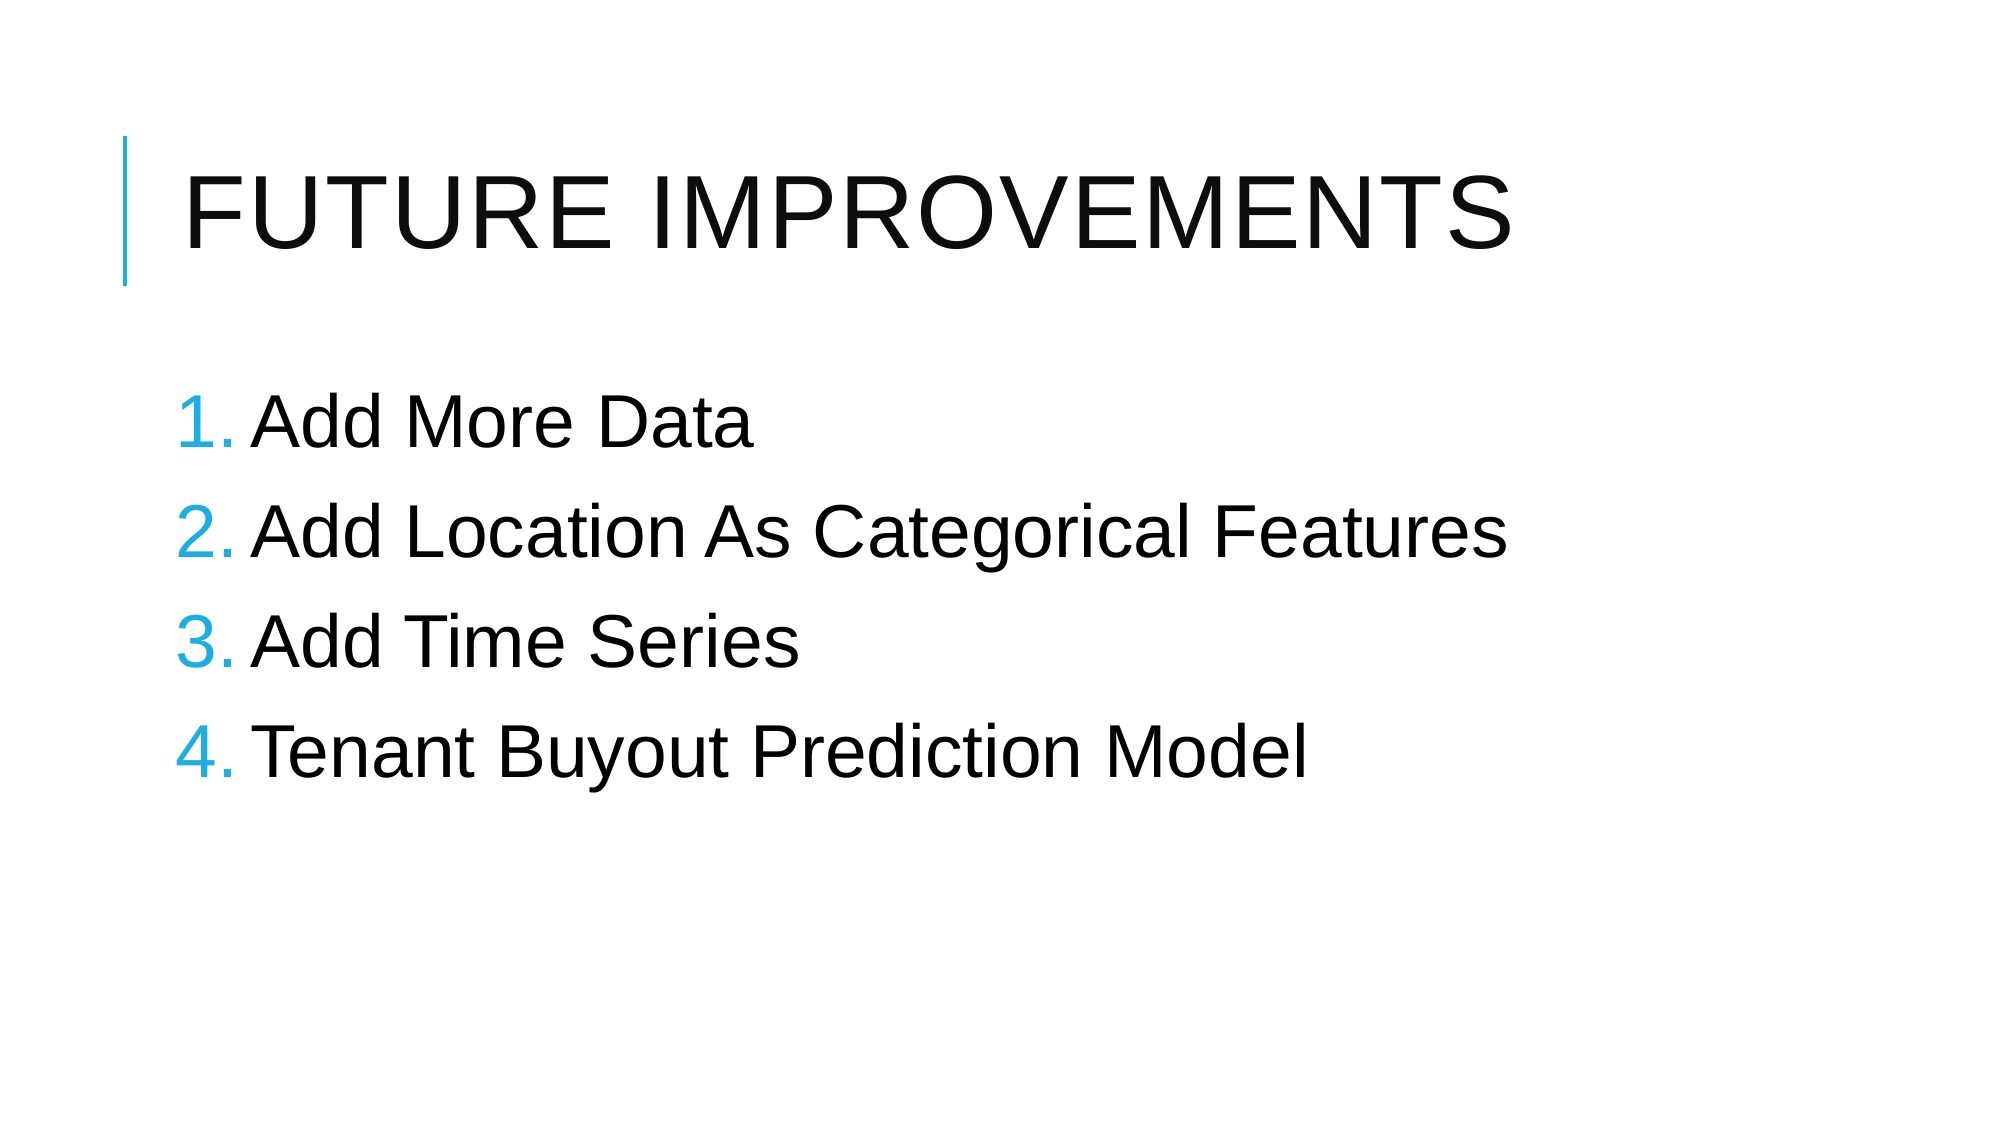

# Future Improvements
Add More Data
Add Location As Categorical Features
Add Time Series
Tenant Buyout Prediction Model